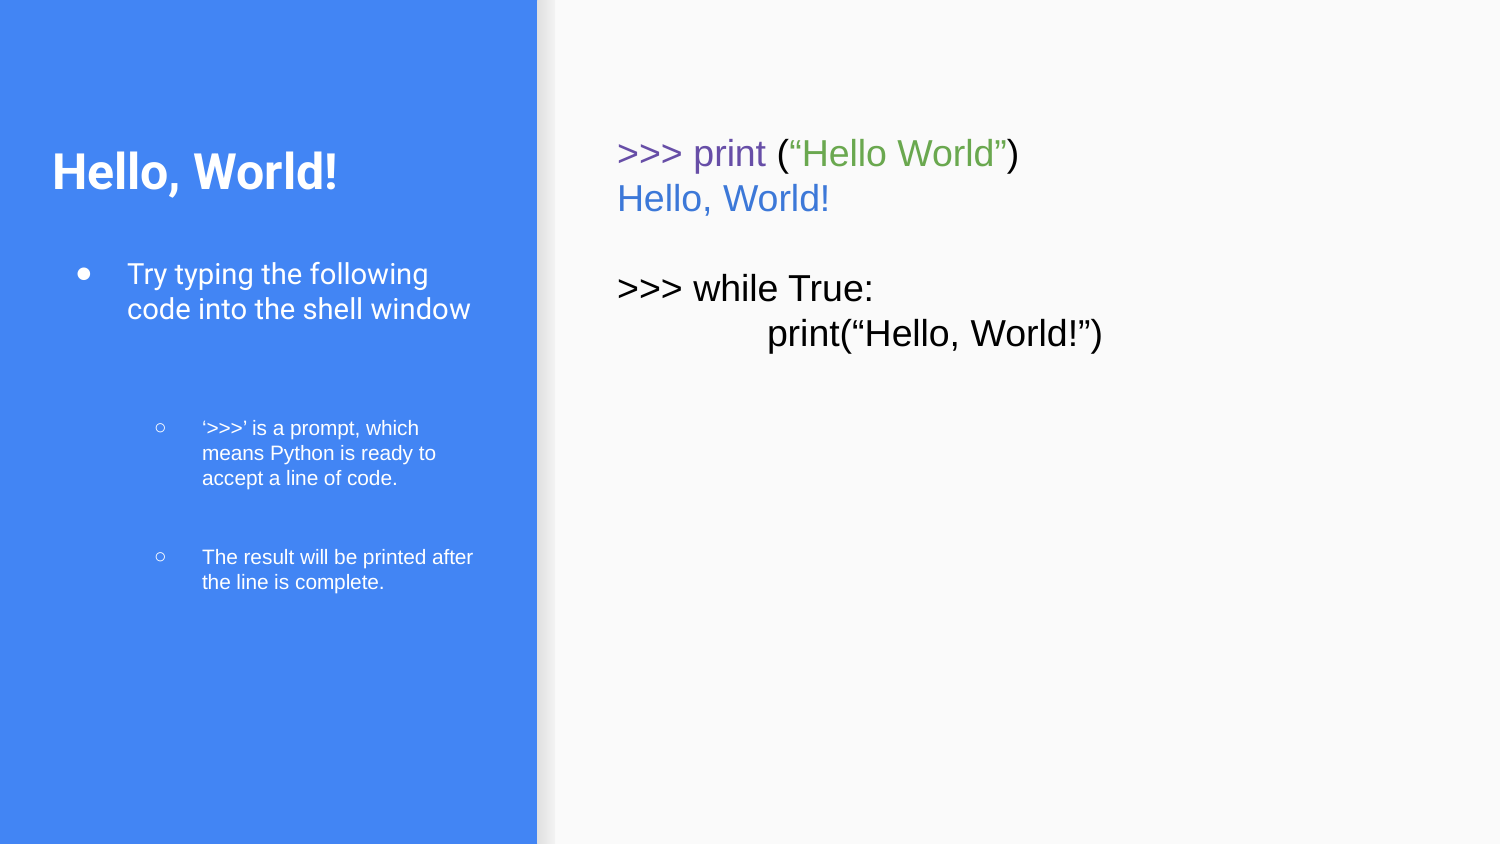

>>> print (“Hello World”)
Hello, World!

>>> while True:
	print(“Hello, World!”)

# Hello, World!
Try typing the following code into the shell window
‘>>>’ is a prompt, which means Python is ready to accept a line of code.
The result will be printed after the line is complete.